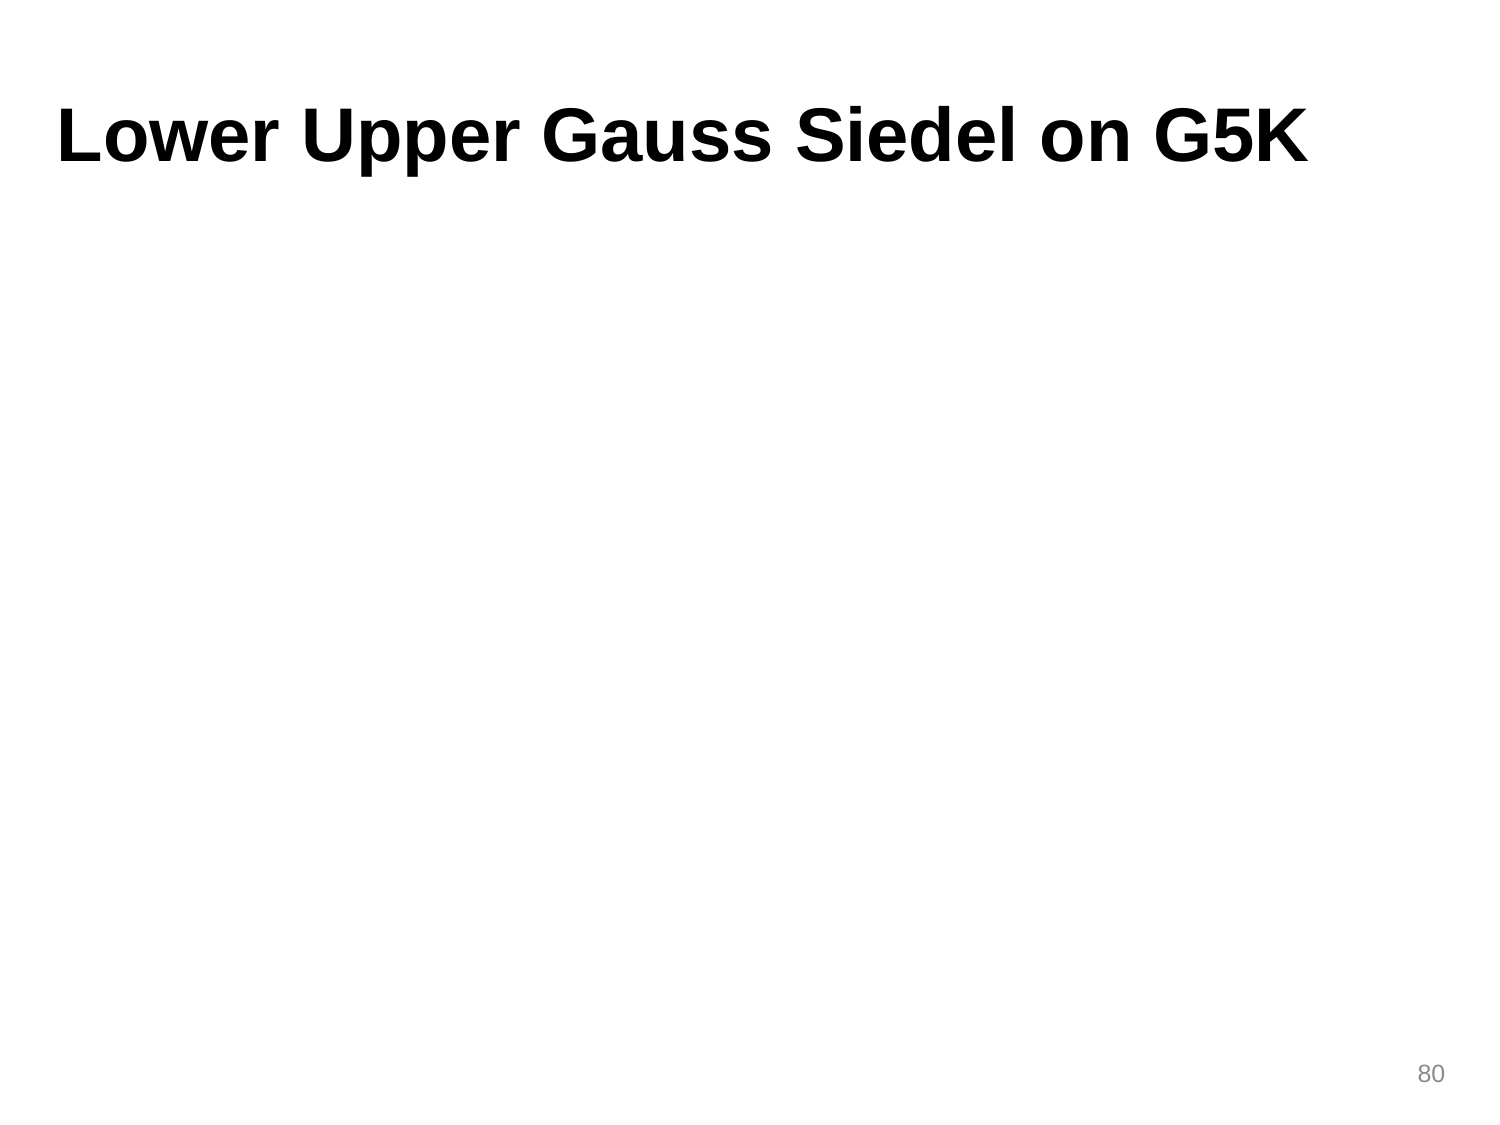

# Lower Upper Gauss Siedel on G5K

80